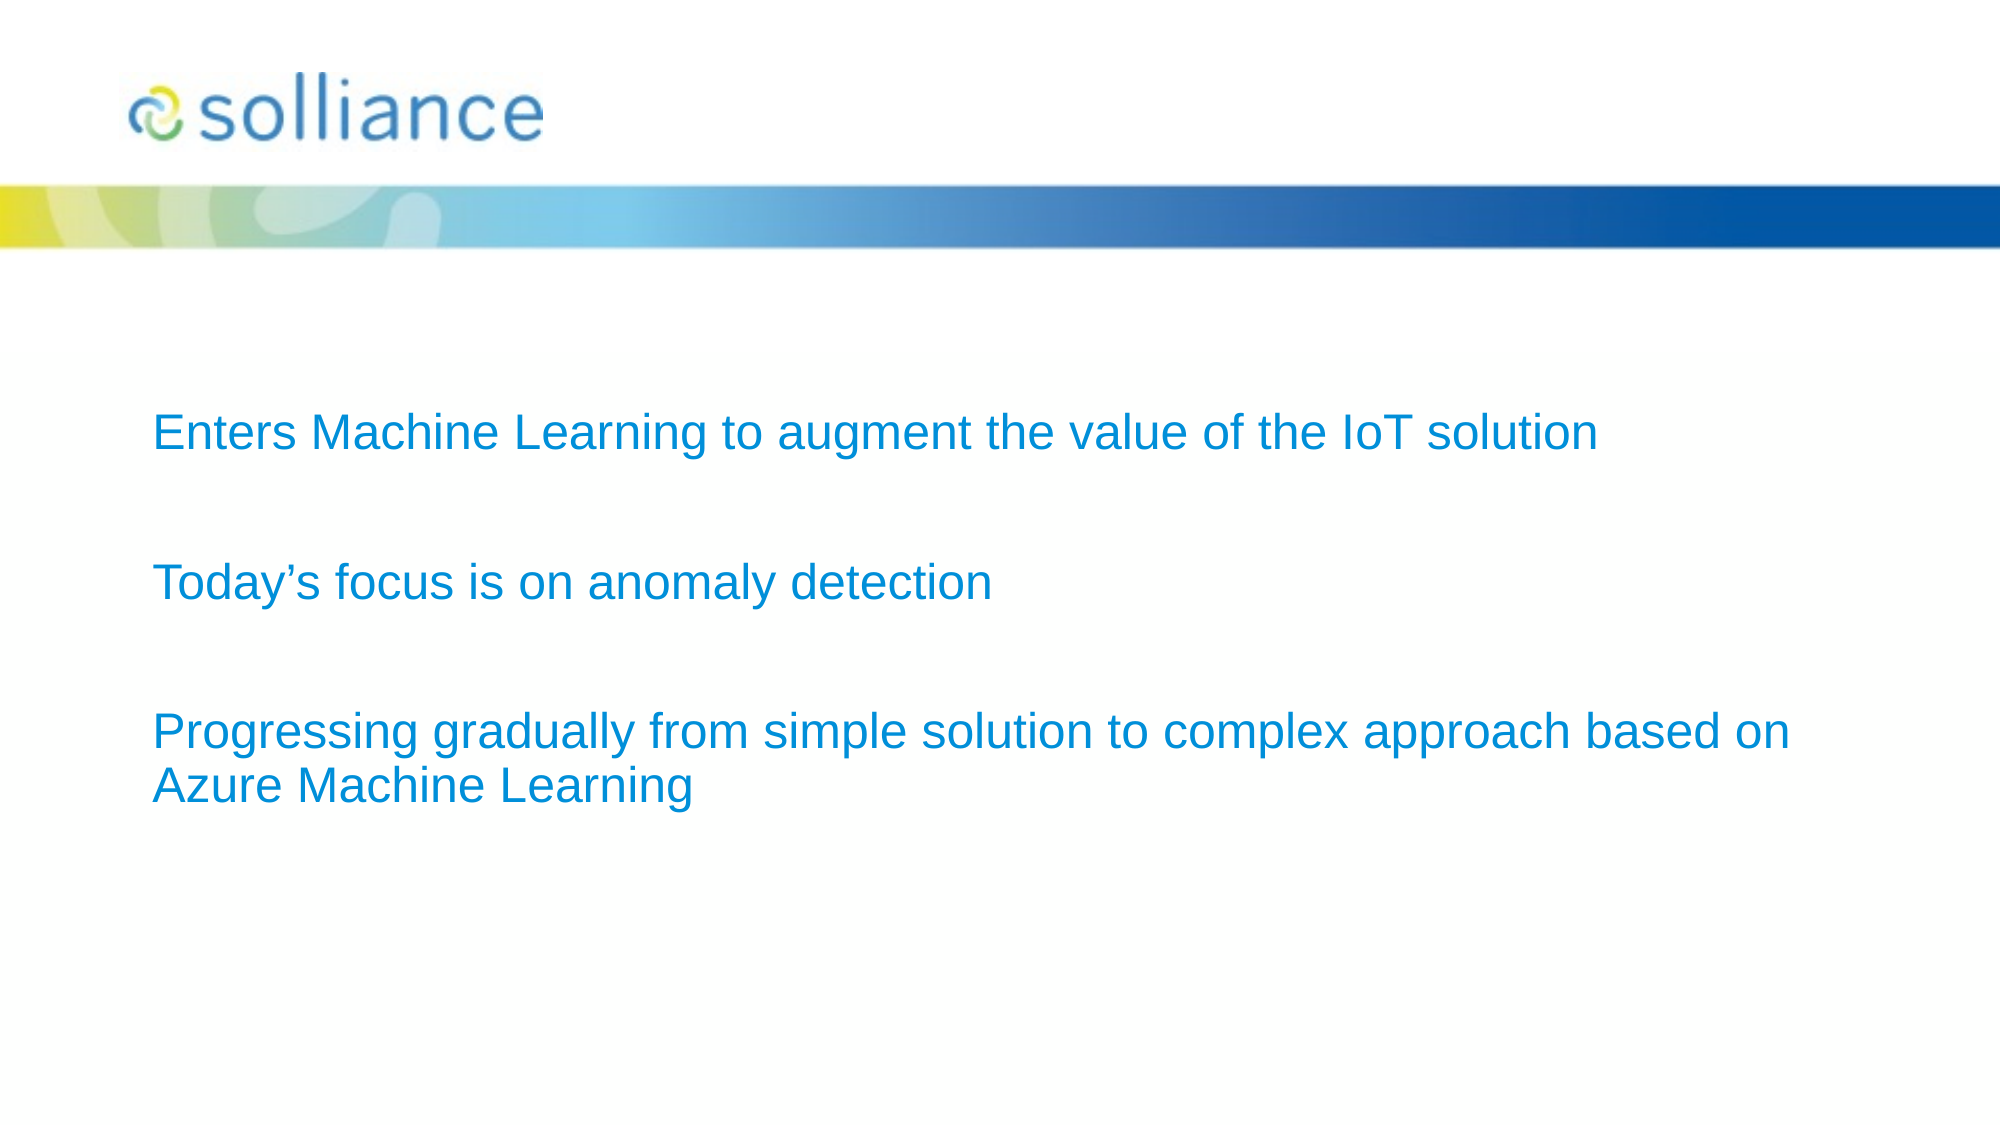

Enters Machine Learning to augment the value of the IoT solution

Today’s focus is on anomaly detection

Progressing gradually from simple solution to complex approach based on Azure Machine Learning